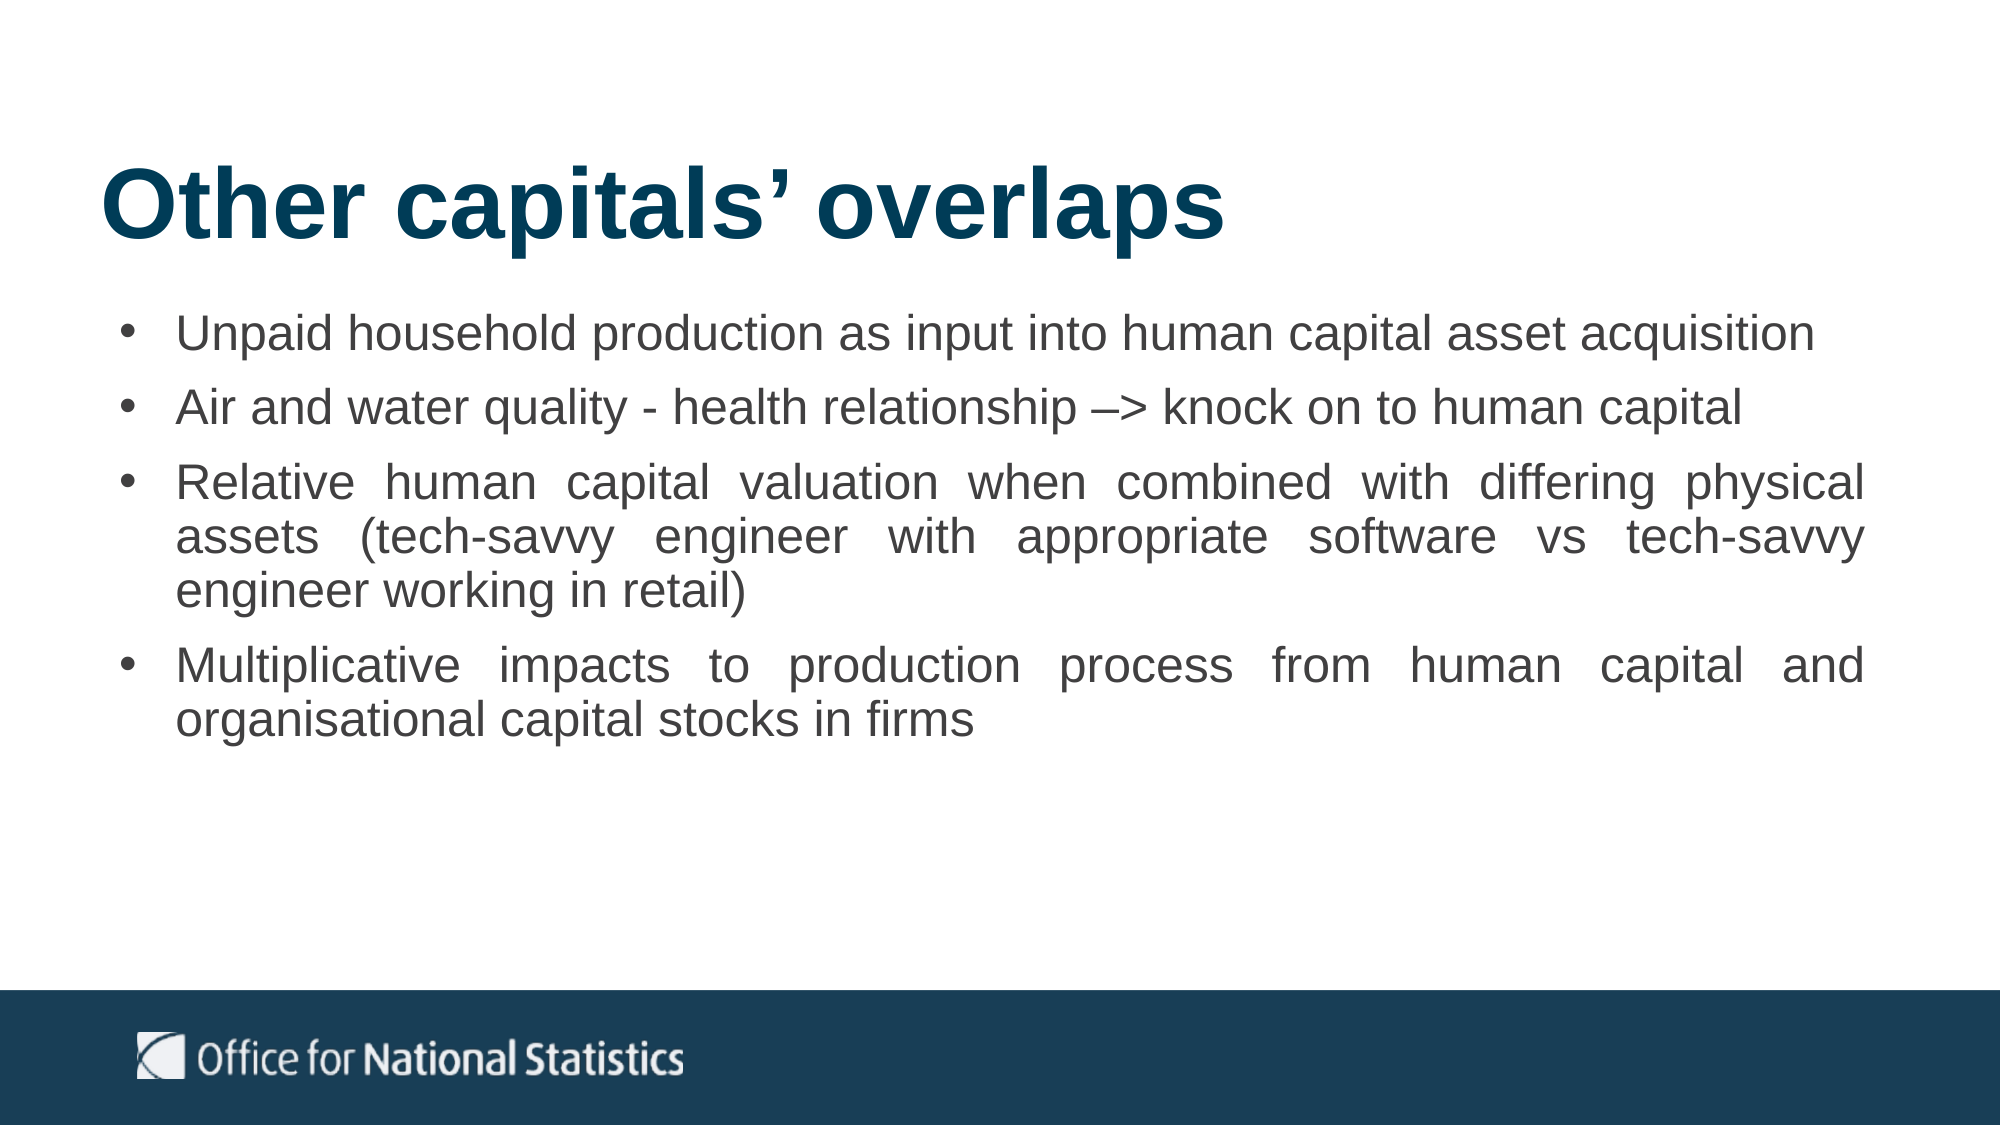

# Other capitals’ overlaps
Unpaid household production as input into human capital asset acquisition
Air and water quality - health relationship –> knock on to human capital
Relative human capital valuation when combined with differing physical assets (tech-savvy engineer with appropriate software vs tech-savvy engineer working in retail)
Multiplicative impacts to production process from human capital and organisational capital stocks in firms